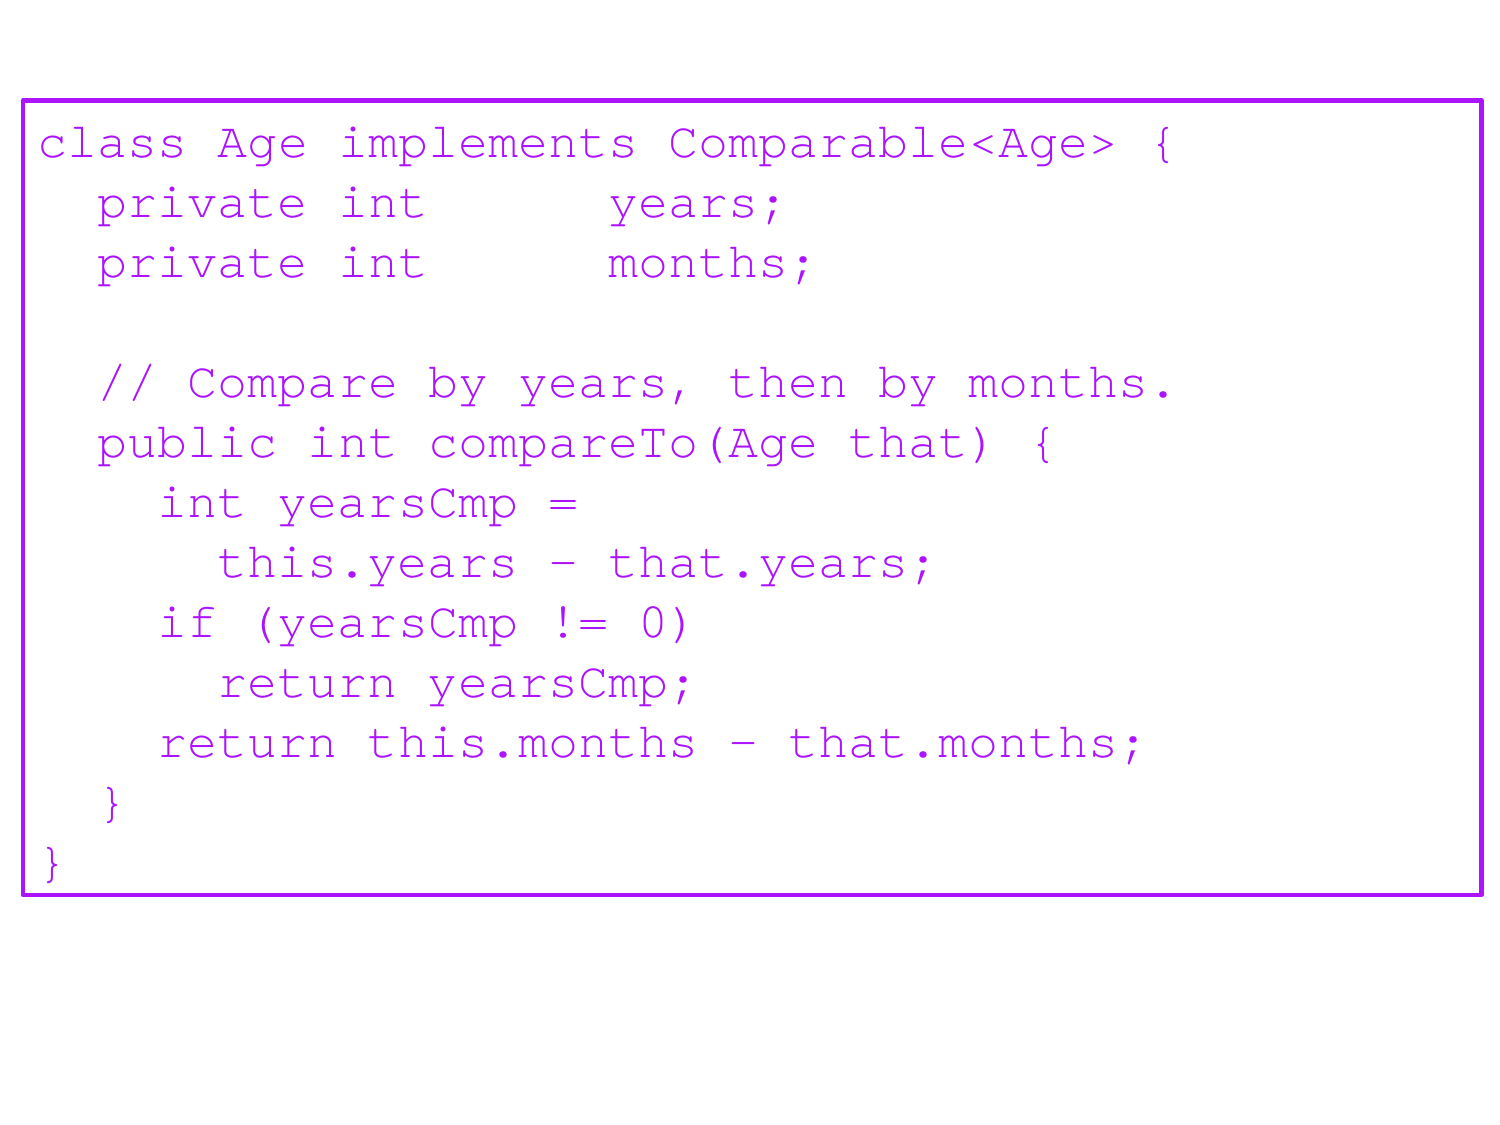

class Age implements Comparable<Age> {
  private int      years;
  private int      months;

  // Compare by years, then by months.
  public int compareTo(Age that) {
    int yearsCmp =
      this.years – that.years;
    if (yearsCmp != 0)
      return yearsCmp;
    return this.months – that.months;
  }
}